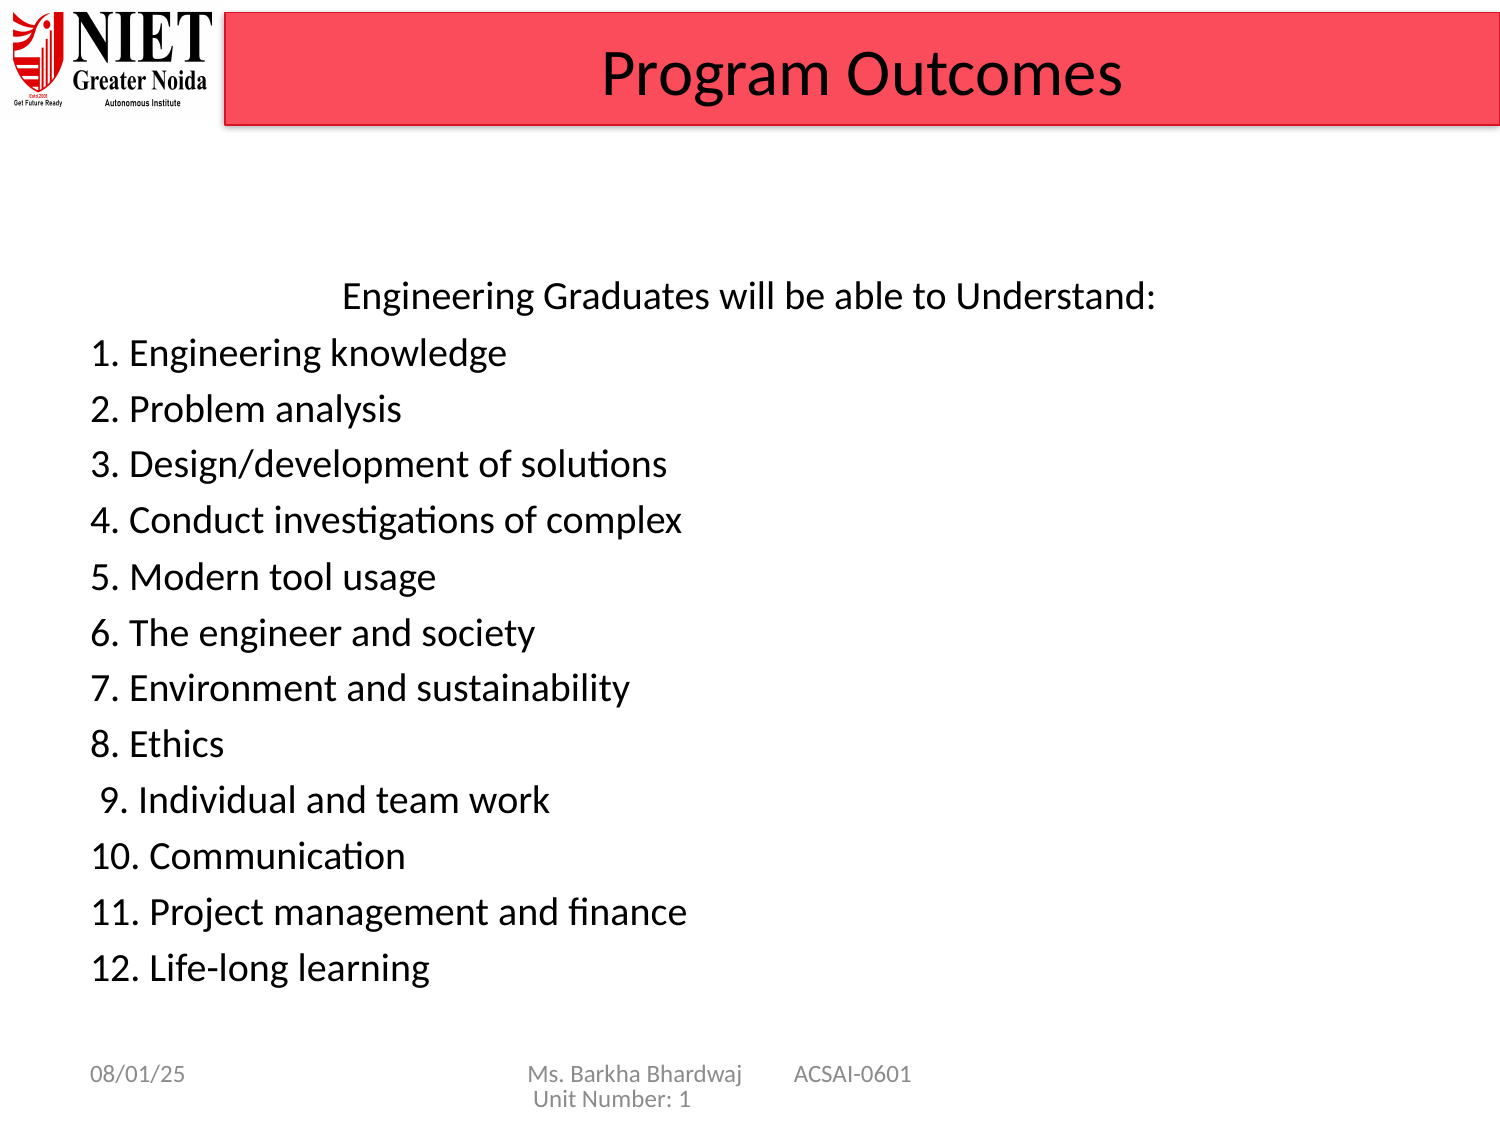

Program Outcomes
Engineering Graduates will be able to Understand:
1. Engineering knowledge
2. Problem analysis
3. Design/development of solutions
4. Conduct investigations of complex
5. Modern tool usage
6. The engineer and society
7. Environment and sustainability
8. Ethics
 9. Individual and team work
10. Communication
11. Project management and finance
12. Life-long learning
08/01/25
Ms. Barkha Bhardwaj         ACSAI-0601           Unit Number: 1